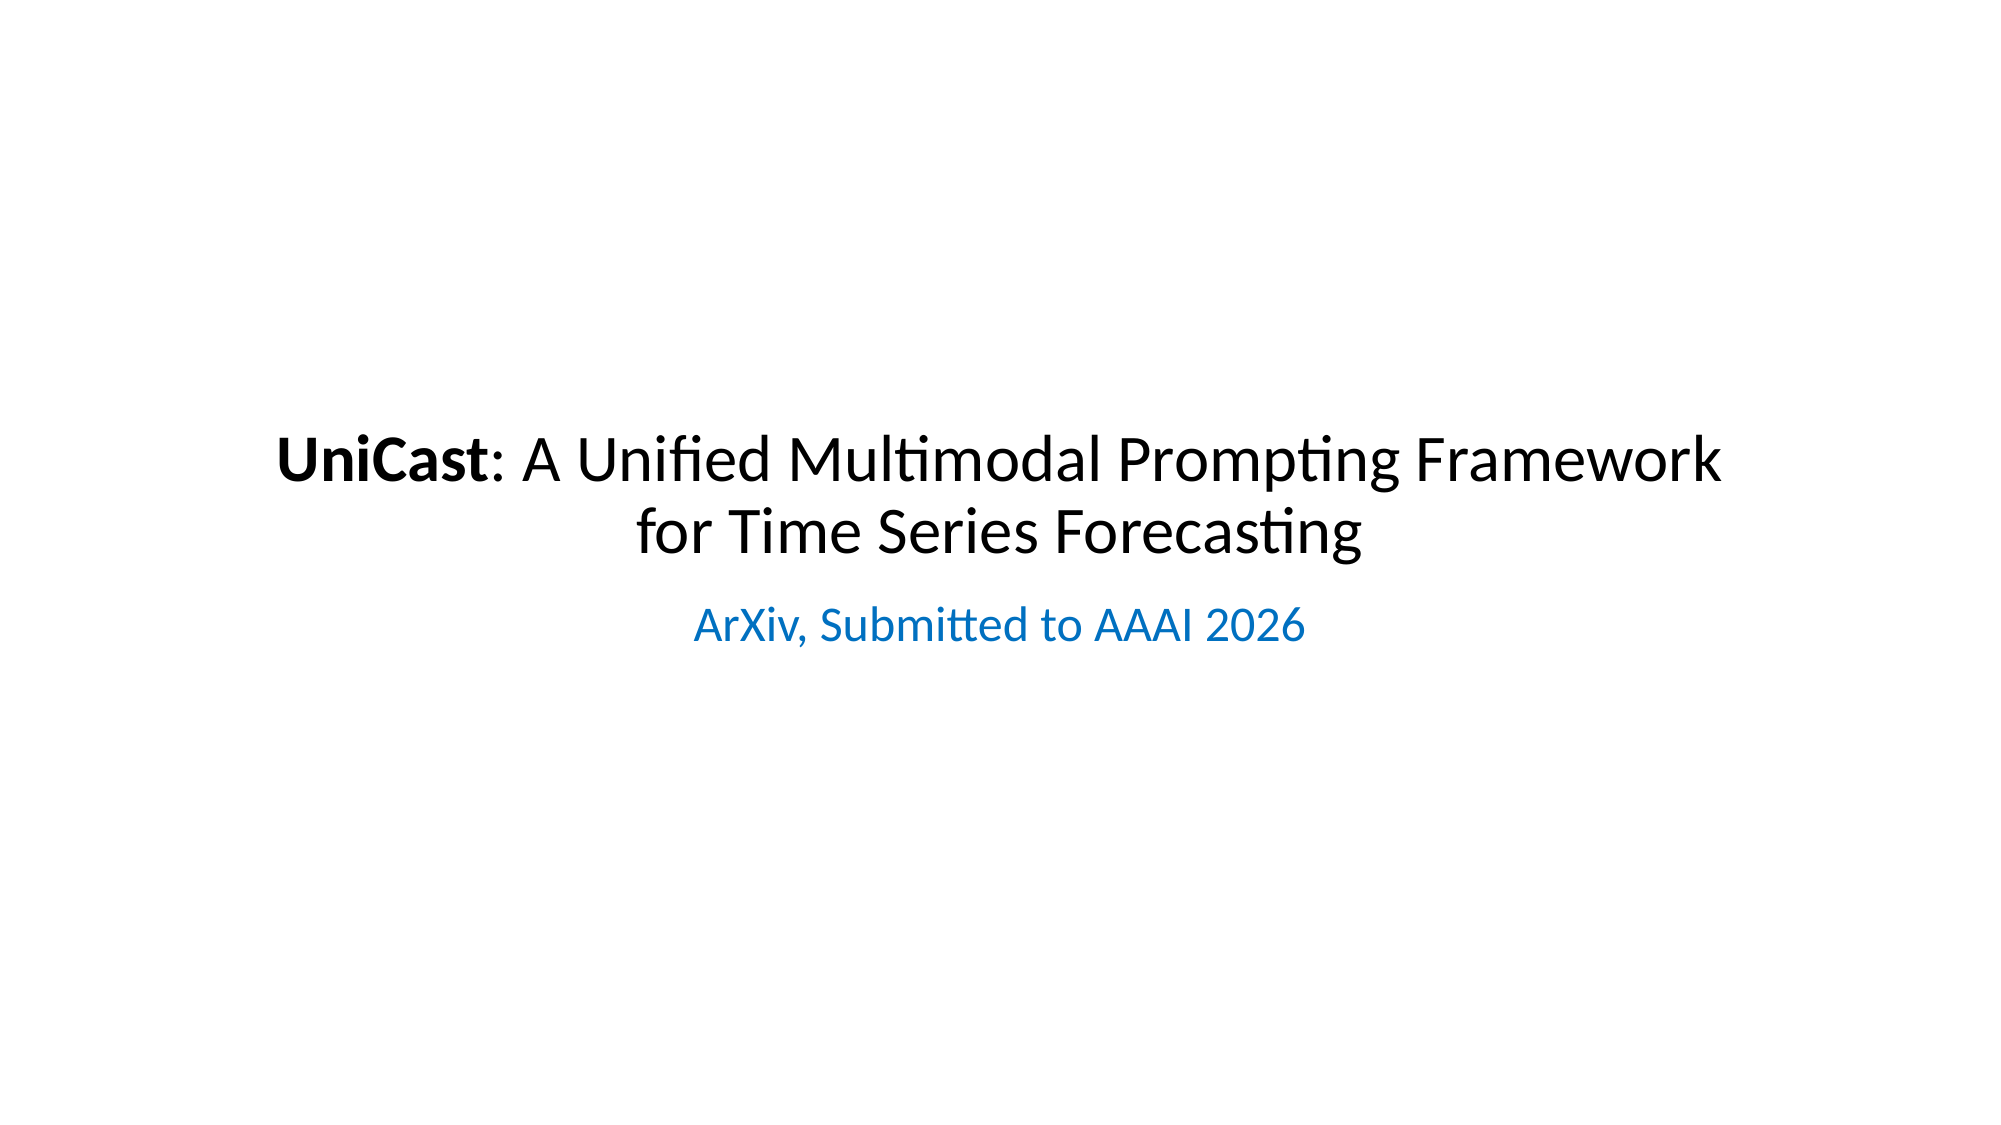

# ﻿UniCast: A Unified Multimodal Prompting Framework for Time Series Forecasting
ArXiv, Submitted to AAAI 2026